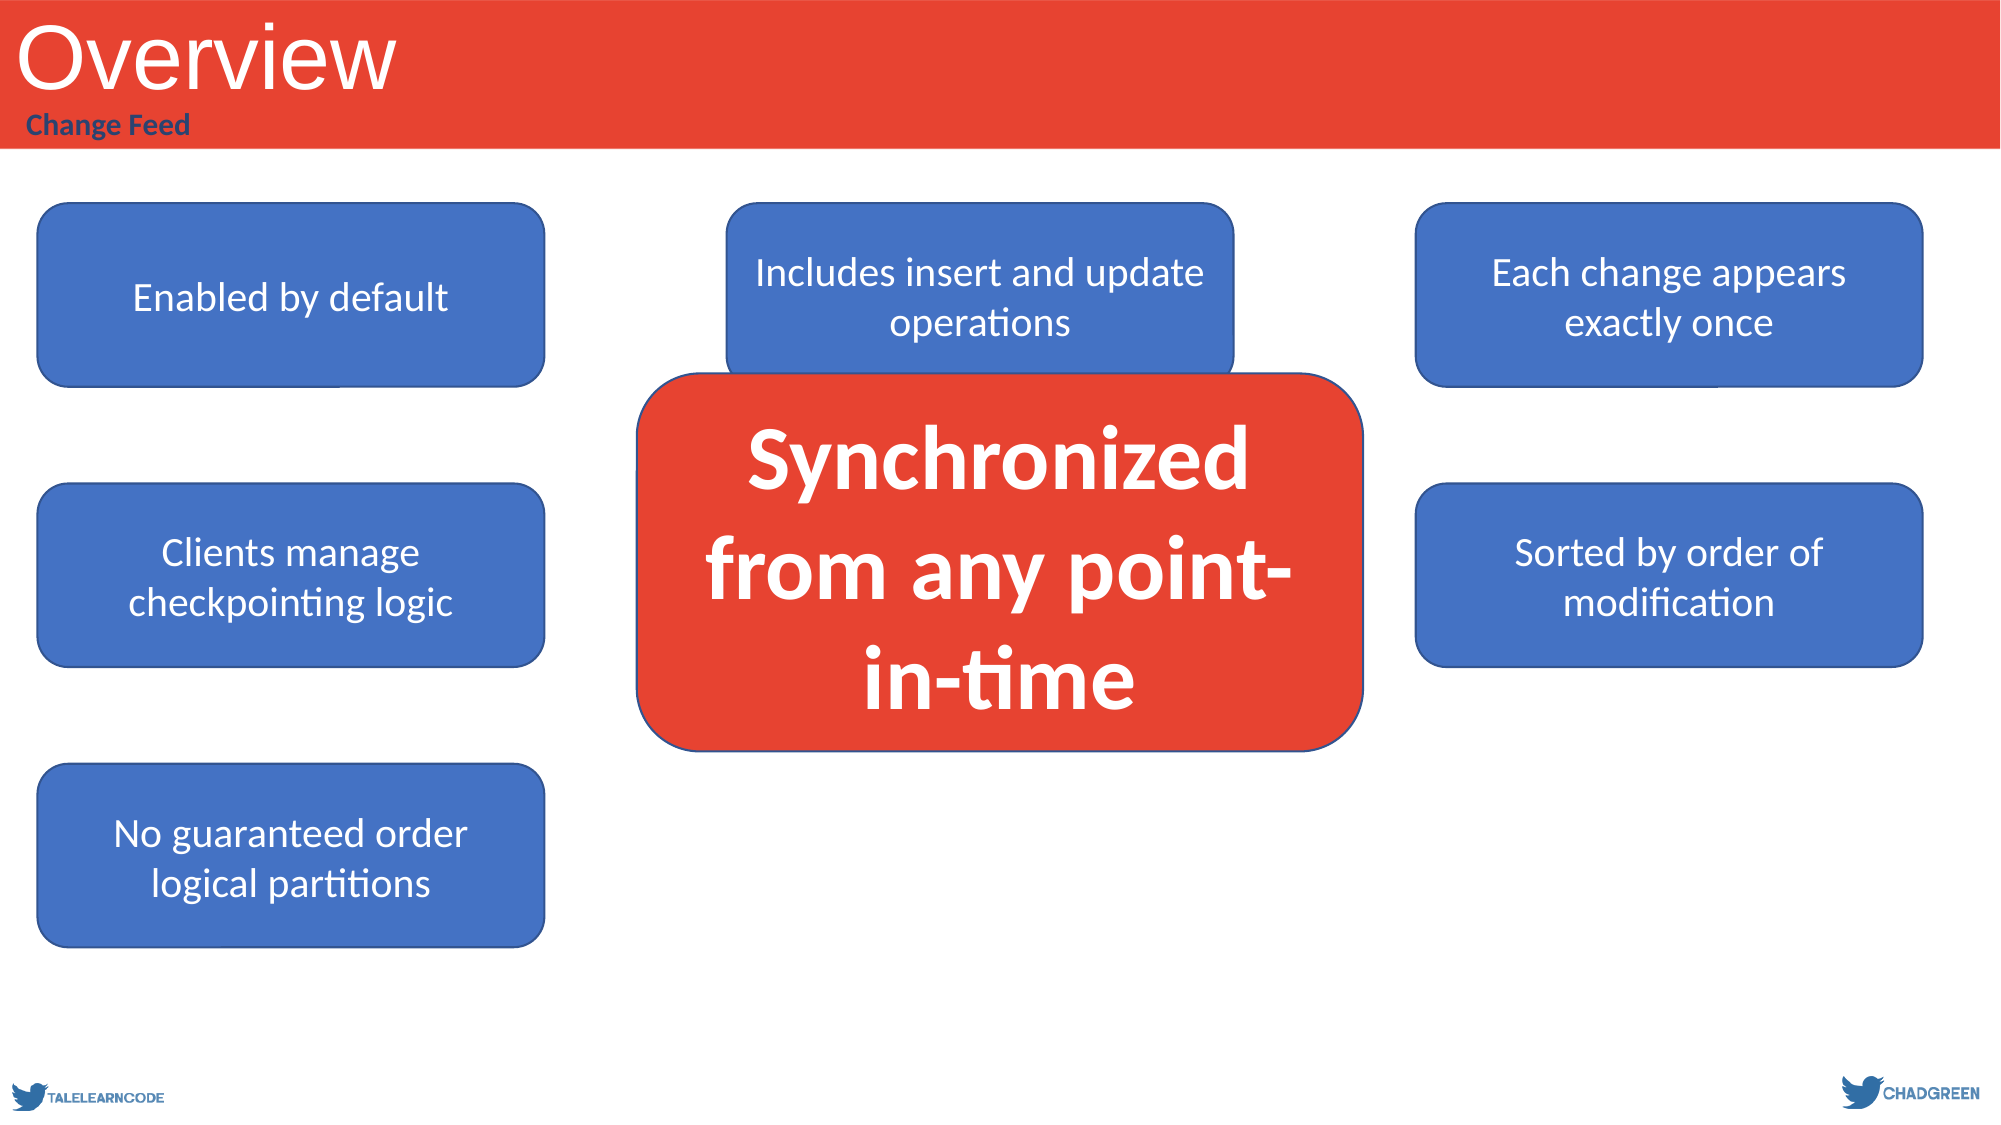

# Overview
Change Feed
Enabled by default
Includes insert and update operations
Each change appears exactly once
Synchronized from any point-in-time
Clients manage checkpointing logic
Sorted by order of modification
No guaranteed order logical partitions